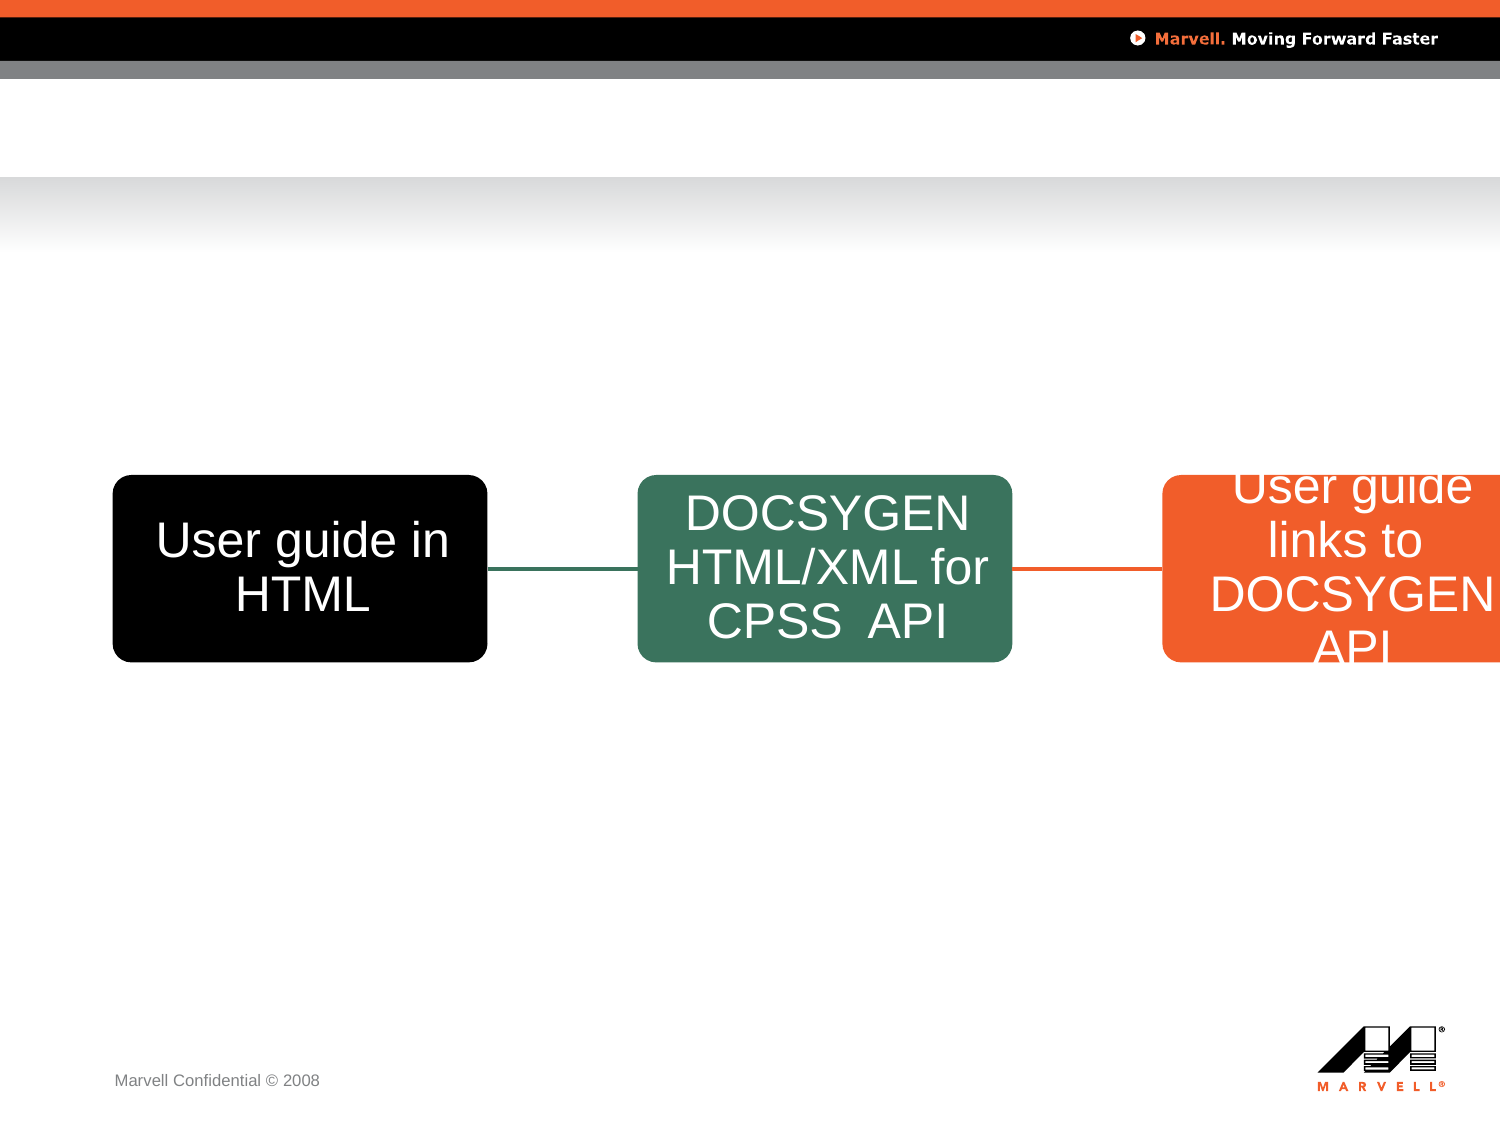

#
User guide in HTML

DOCSYGEN HTML/XML for CPSS  API

User guide links to  DOCSYGEN API